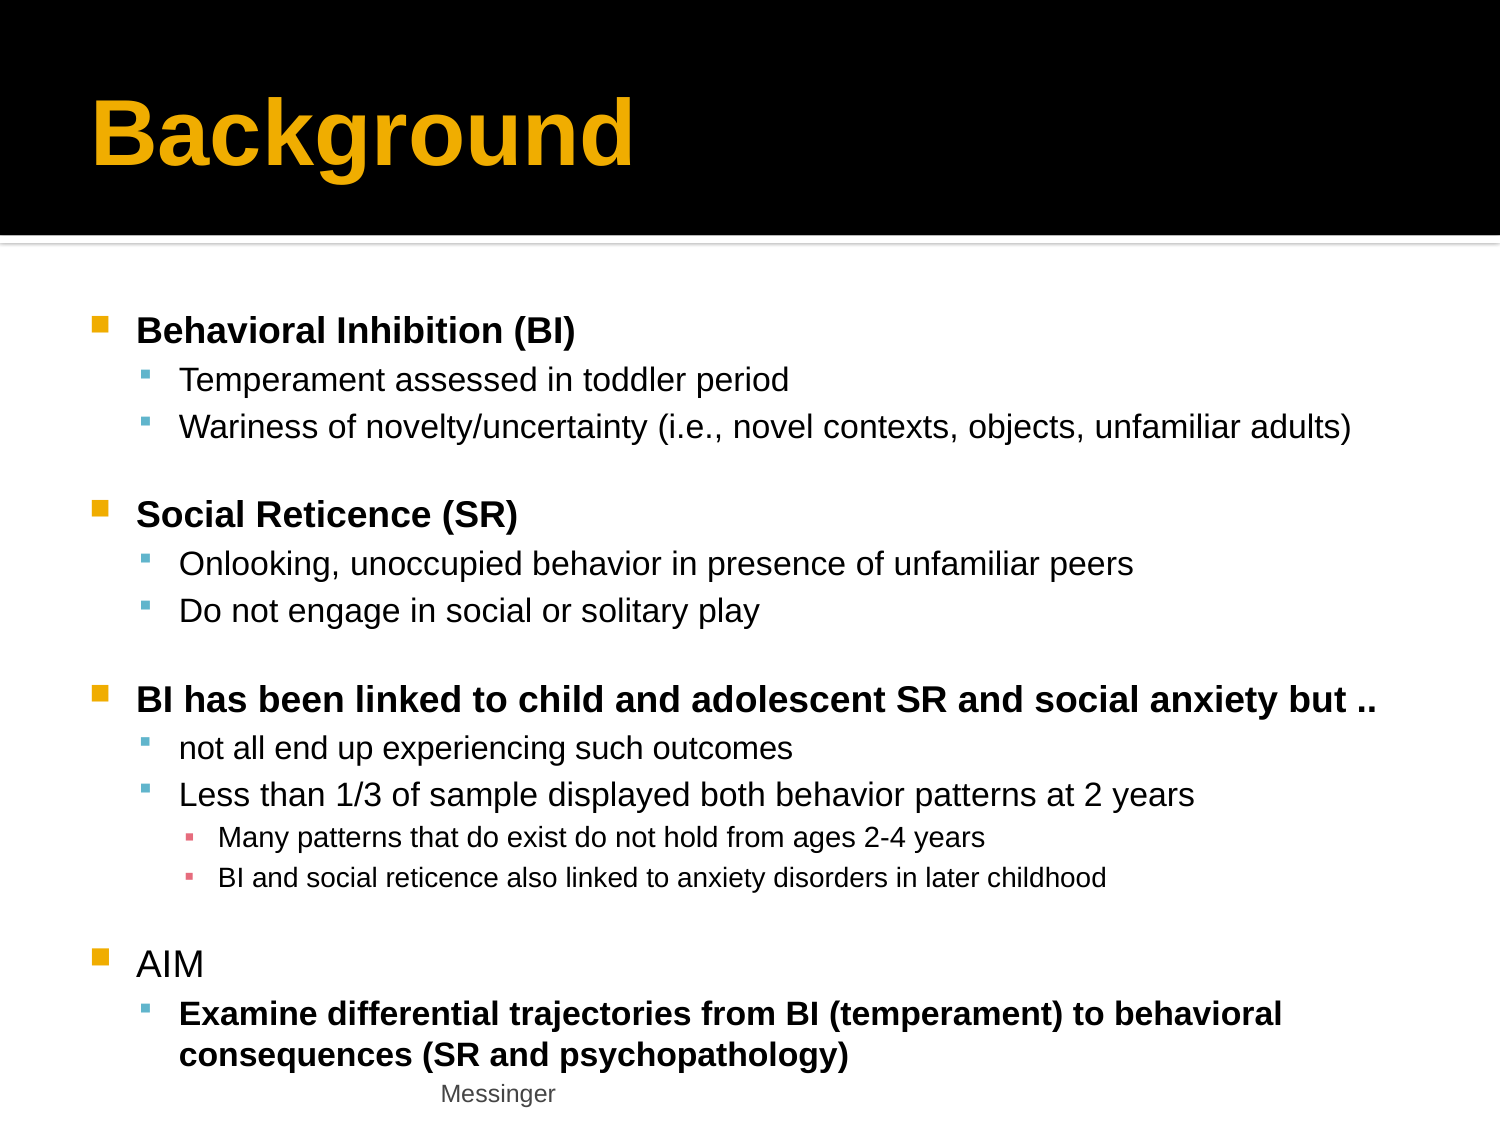

# Background
Behavioral Inhibition (BI)
Temperament assessed in toddler period
Wariness of novelty/uncertainty (i.e., novel contexts, objects, unfamiliar adults)

Social Reticence (SR)
Onlooking, unoccupied behavior in presence of unfamiliar peers
Do not engage in social or solitary play

BI has been linked to child and adolescent SR and social anxiety but ..
not all end up experiencing such outcomes
Less than 1/3 of sample displayed both behavior patterns at 2 years
Many patterns that do exist do not hold from ages 2-4 years
BI and social reticence also linked to anxiety disorders in later childhood

AIM
Examine differential trajectories from BI (temperament) to behavioral consequences (SR and psychopathology)

Messinger